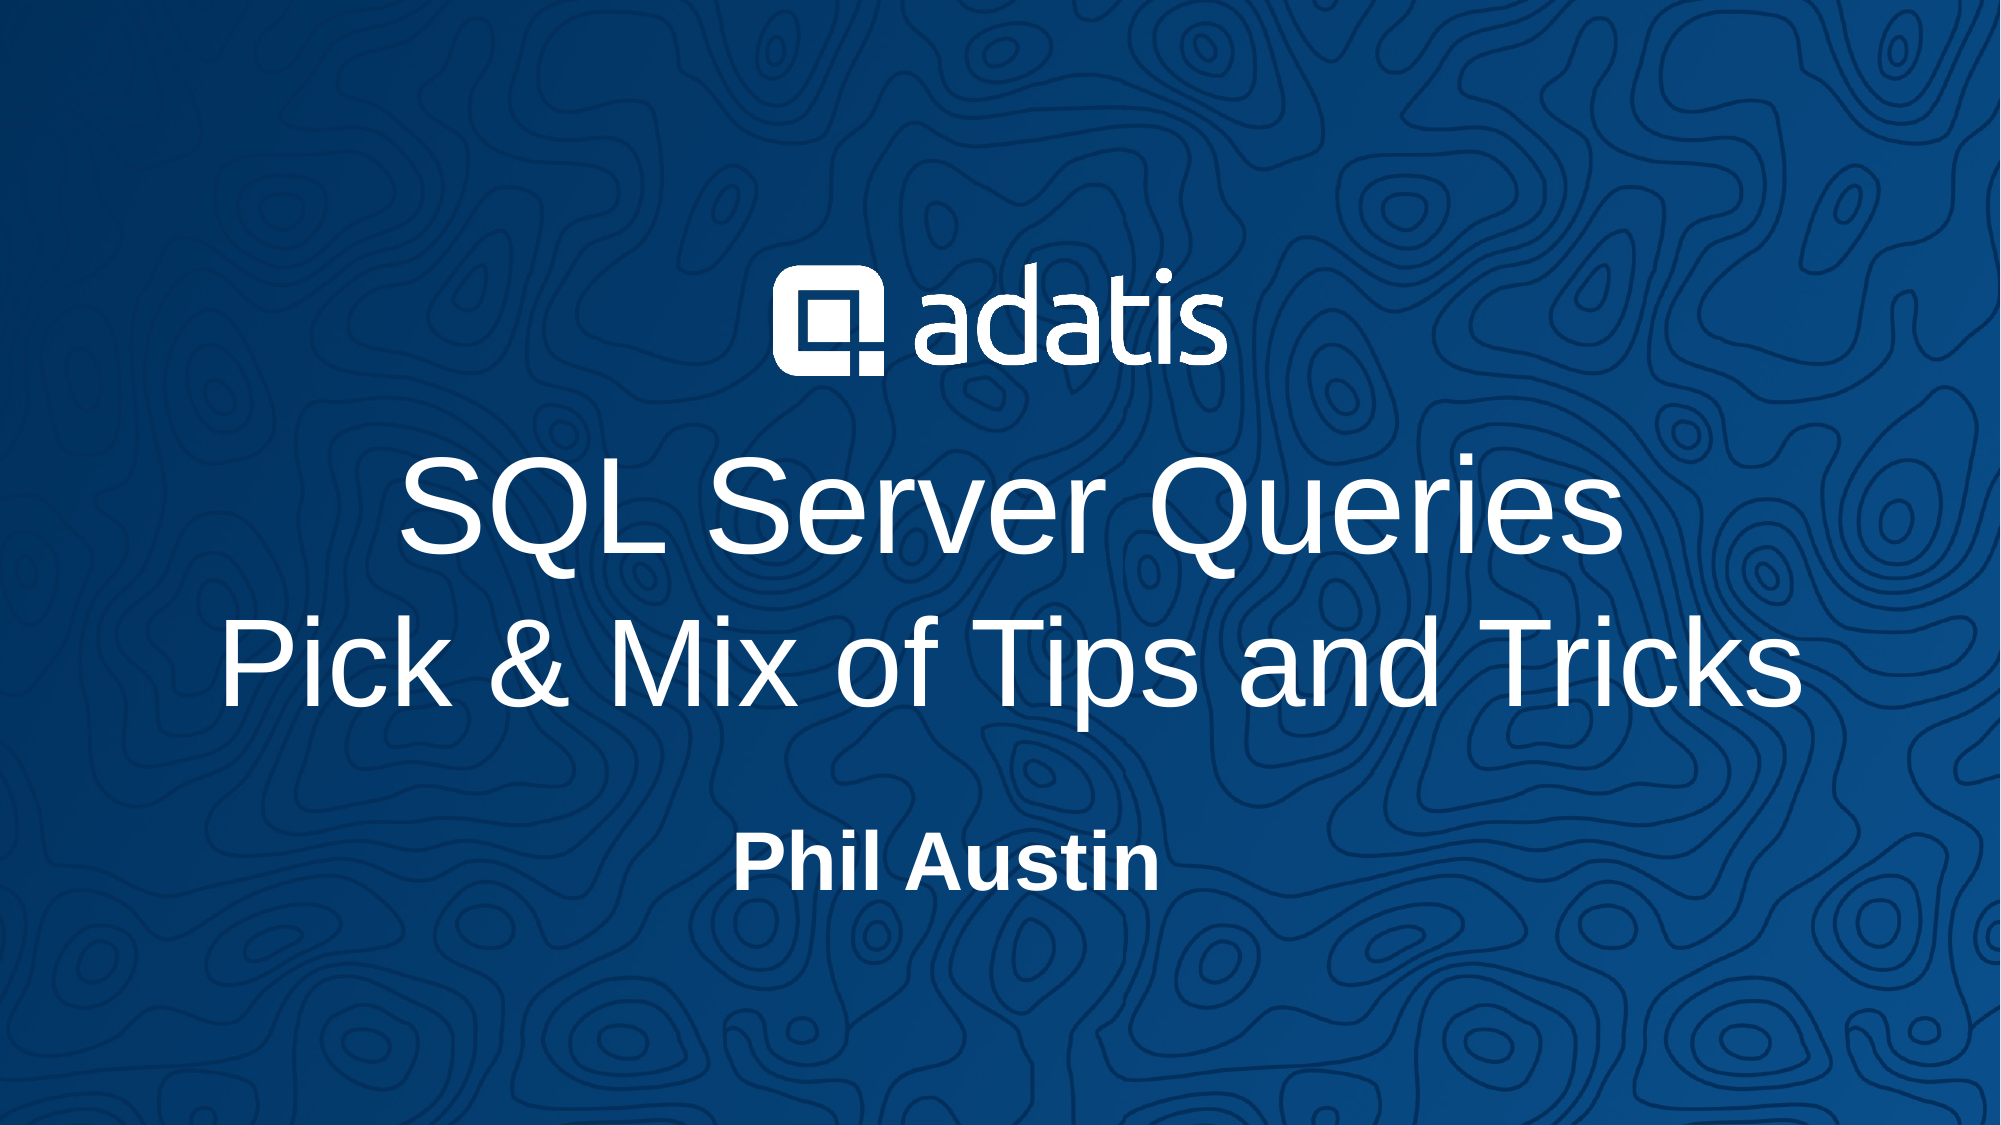

SQL Server Queries
Pick & Mix of Tips and Tricks
Phil Austin